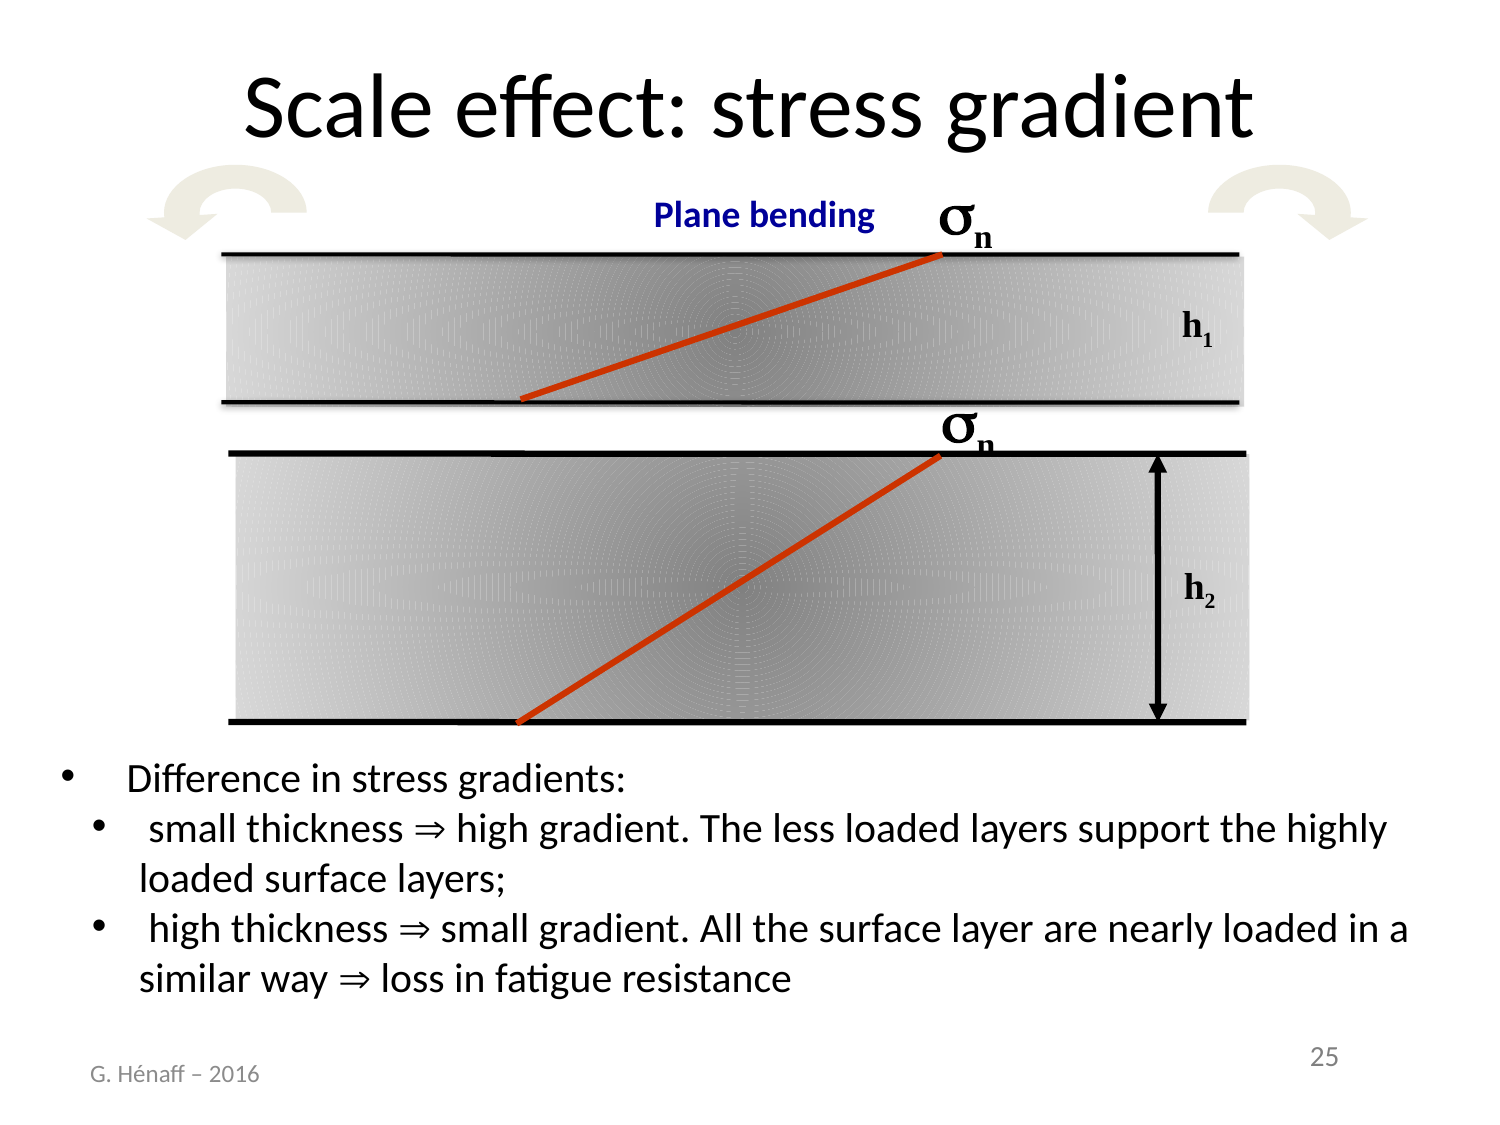

# Scale effect: stress gradient

Plane bending
σn

h1

σn

h2

  Difference in stress gradients:
 small thickness ⇒ high gradient. The less loaded layers support the highly loaded surface layers;
 high thickness ⇒ small gradient. All the surface layer are nearly loaded in a similar way ⇒ loss in fatigue resistance
G. Hénaff – 2016